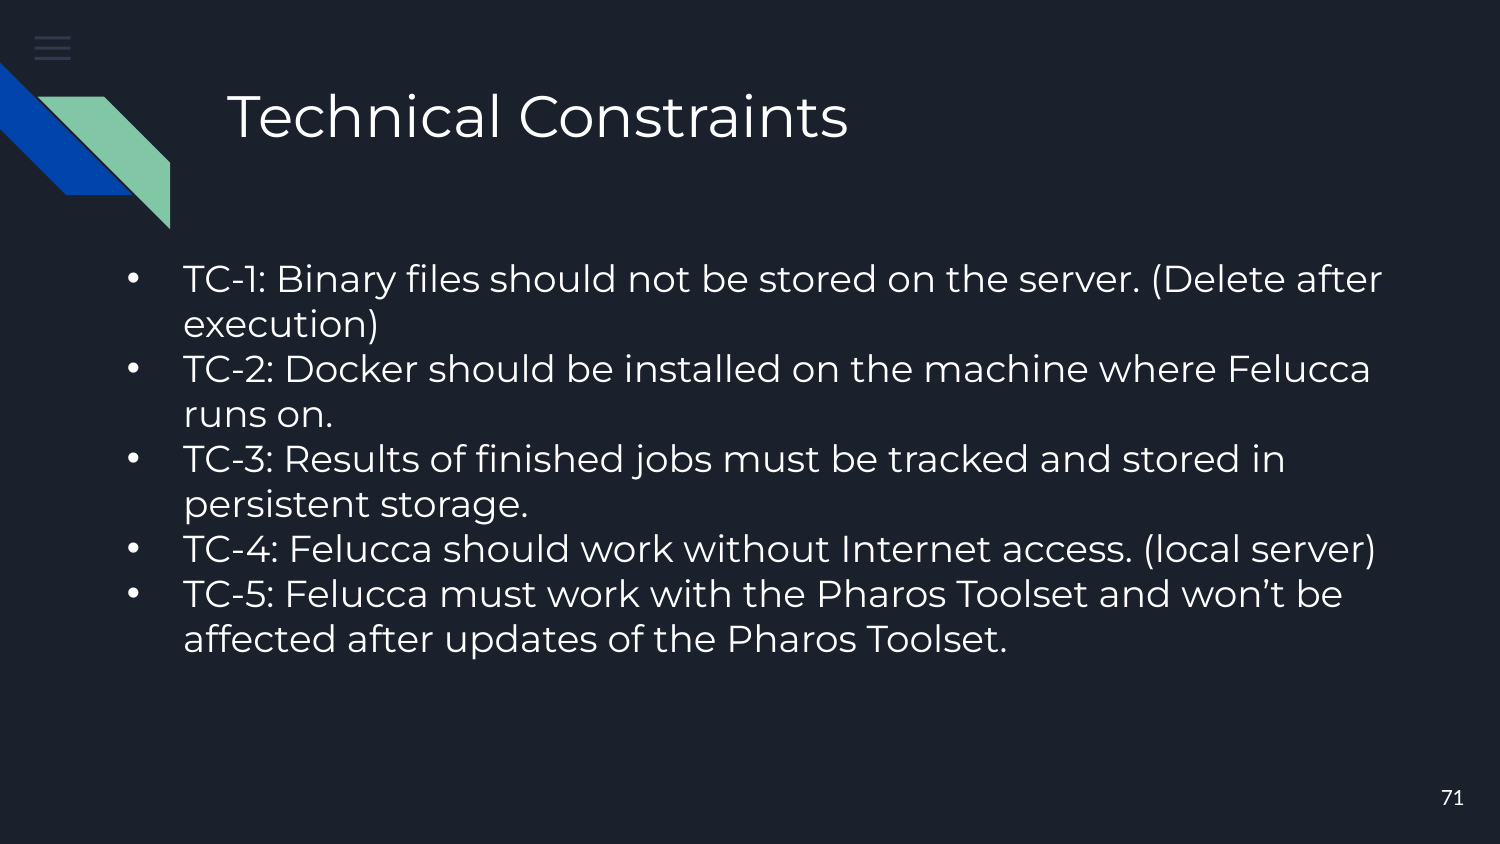

# Technical Constraints
TC-1: Binary files should not be stored on the server. (Delete after execution)
TC-2: Docker should be installed on the machine where Felucca runs on.
TC-3: Results of finished jobs must be tracked and stored in persistent storage.
TC-4: Felucca should work without Internet access. (local server)
TC-5: Felucca must work with the Pharos Toolset and won’t be affected after updates of the Pharos Toolset.
71